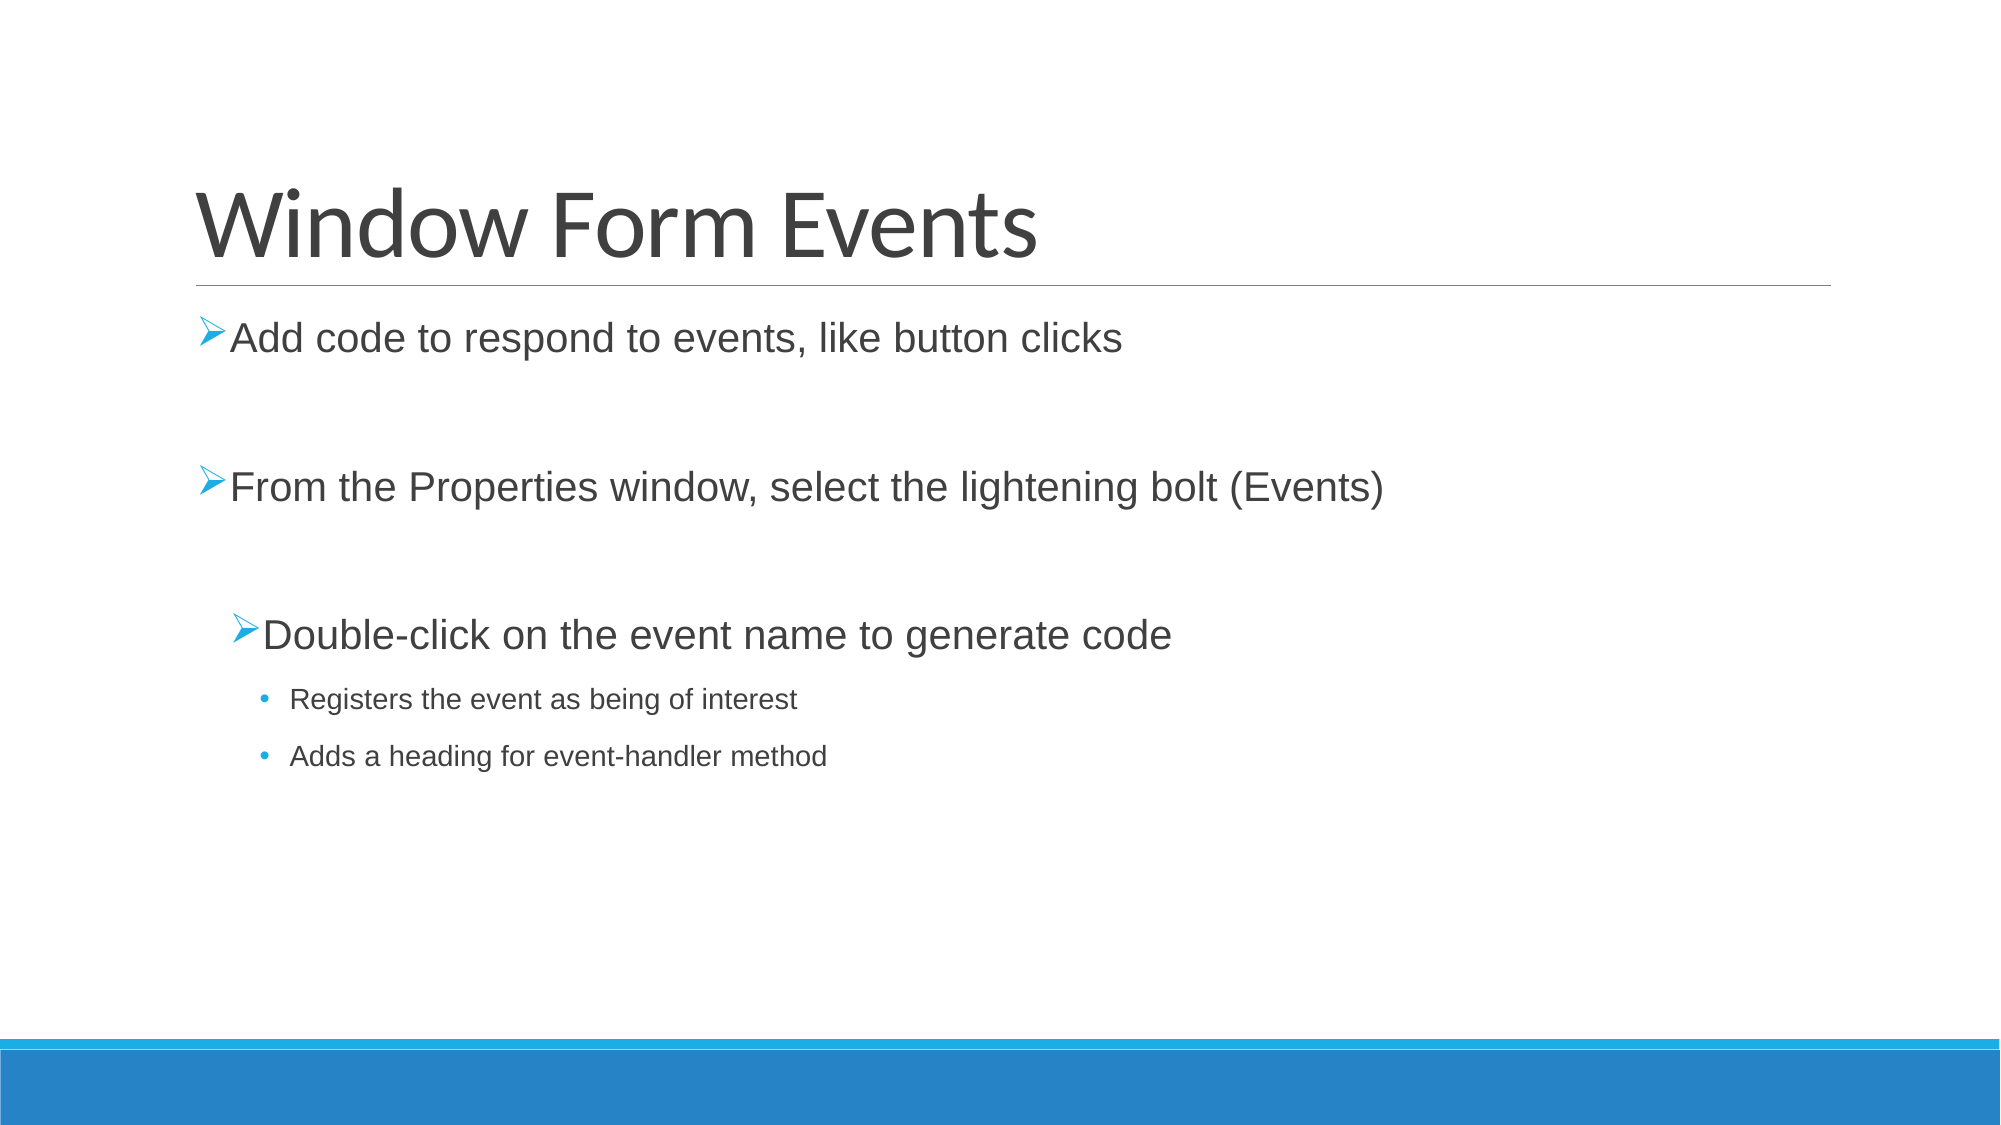

# Window Form Events
Add code to respond to events, like button clicks

From the Properties window, select the lightening bolt (Events)

Double-click on the event name to generate code
Registers the event as being of interest
Adds a heading for event-handler method